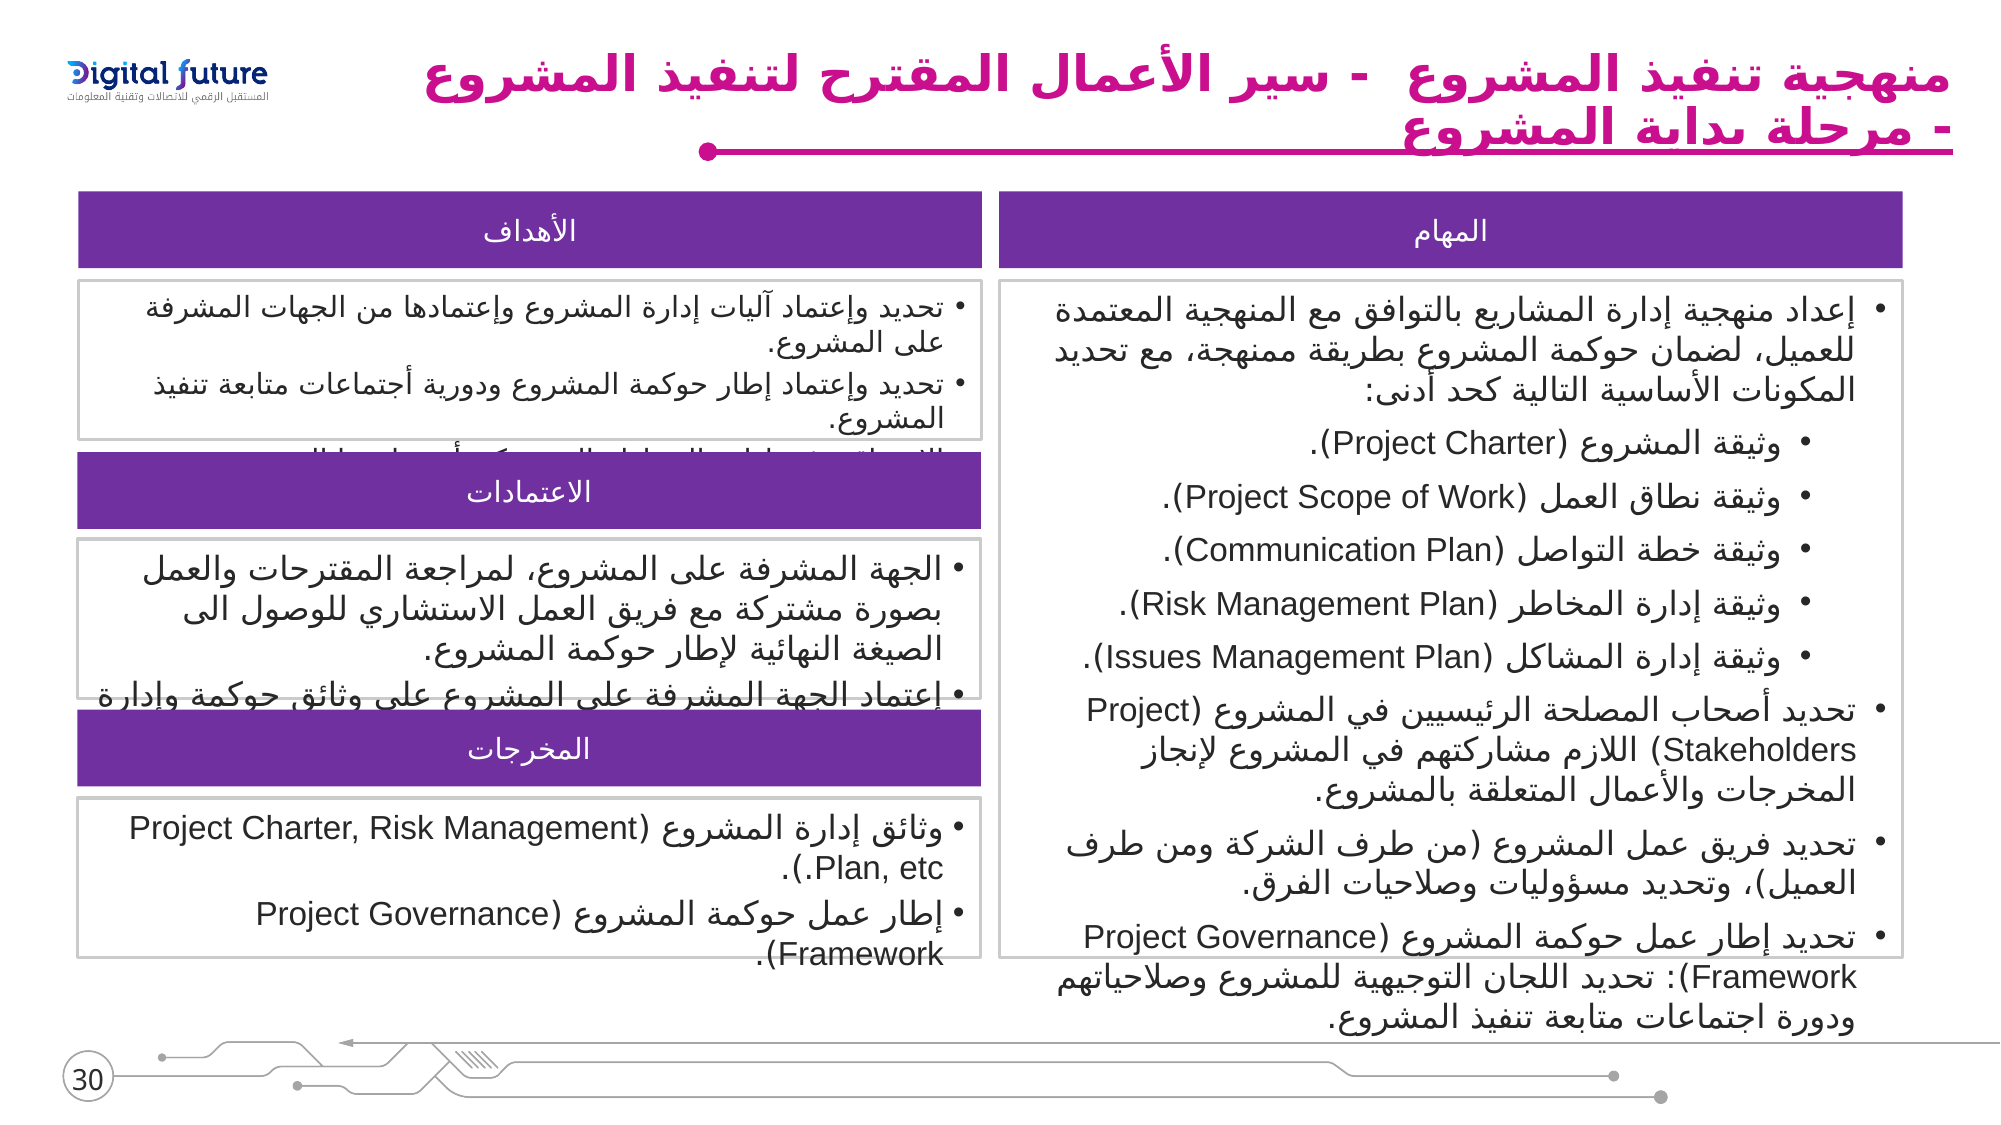

منهجية تنفيذ المشروع  - سير الأعمال المقترح لتنفيذ المشروع - مرحلة بداية المشروع

الأهداف
المهام
تحديد وإعتماد آليات إدارة المشروع وإعتمادها من الجهات المشرفة على المشروع.
تحديد وإعتماد إطار حوكمة المشروع ودورية أجتماعات متابعة تنفيذ المشروع.
الاستباقية في إدارة المخاطر التي يمكن أن يواجهها المشروع.
إعداد منهجية إدارة المشاريع بالتوافق مع المنهجية المعتمدة للعميل، لضمان حوكمة المشروع بطريقة ممنهجة، مع تحديد المكونات الأساسية التالية كحد أدنى:
وثيقة المشروع (Project Charter).
وثيقة نطاق العمل (Project Scope of Work).
وثيقة خطة التواصل (Communication Plan).
وثيقة إدارة المخاطر (Risk Management Plan).
وثيقة إدارة المشاكل (Issues Management Plan).
تحديد أصحاب المصلحة الرئيسيين في المشروع (Project Stakeholders) اللازم مشاركتهم في المشروع لإنجاز المخرجات والأعمال المتعلقة بالمشروع.
تحديد فريق عمل المشروع (من طرف الشركة ومن طرف العميل)، وتحديد مسؤوليات وصلاحيات الفرق.
تحديد إطار عمل حوكمة المشروع (Project Governance Framework): تحديد اللجان التوجيهية للمشروع وصلاحياتهم ودورة اجتماعات متابعة تنفيذ المشروع.
الاعتمادات
الجهة المشرفة على المشروع، لمراجعة المقترحات والعمل بصورة مشتركة مع فريق العمل الاستشاري للوصول الى الصيغة النهائية لإطار حوكمة المشروع.
إعتماد الجهة المشرفة على المشروع على وثائق حوكمة وإدارة المشروع.
المخرجات
وثائق إدارة المشروع (Project Charter, Risk Management Plan, etc.).
إطار عمل حوكمة المشروع (Project Governance Framework).